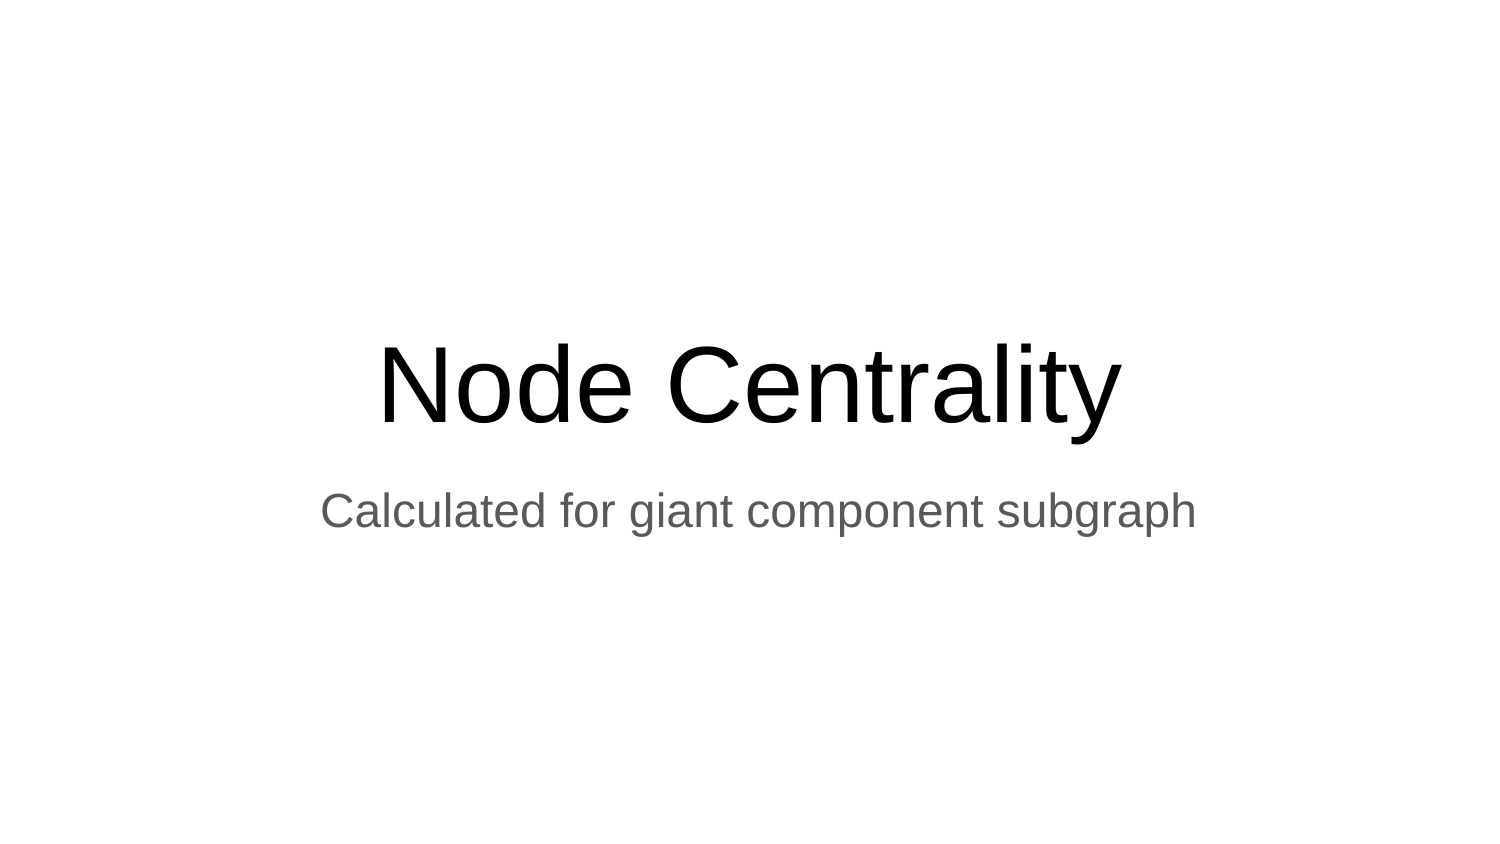

# Node Centrality
Calculated for giant component subgraph